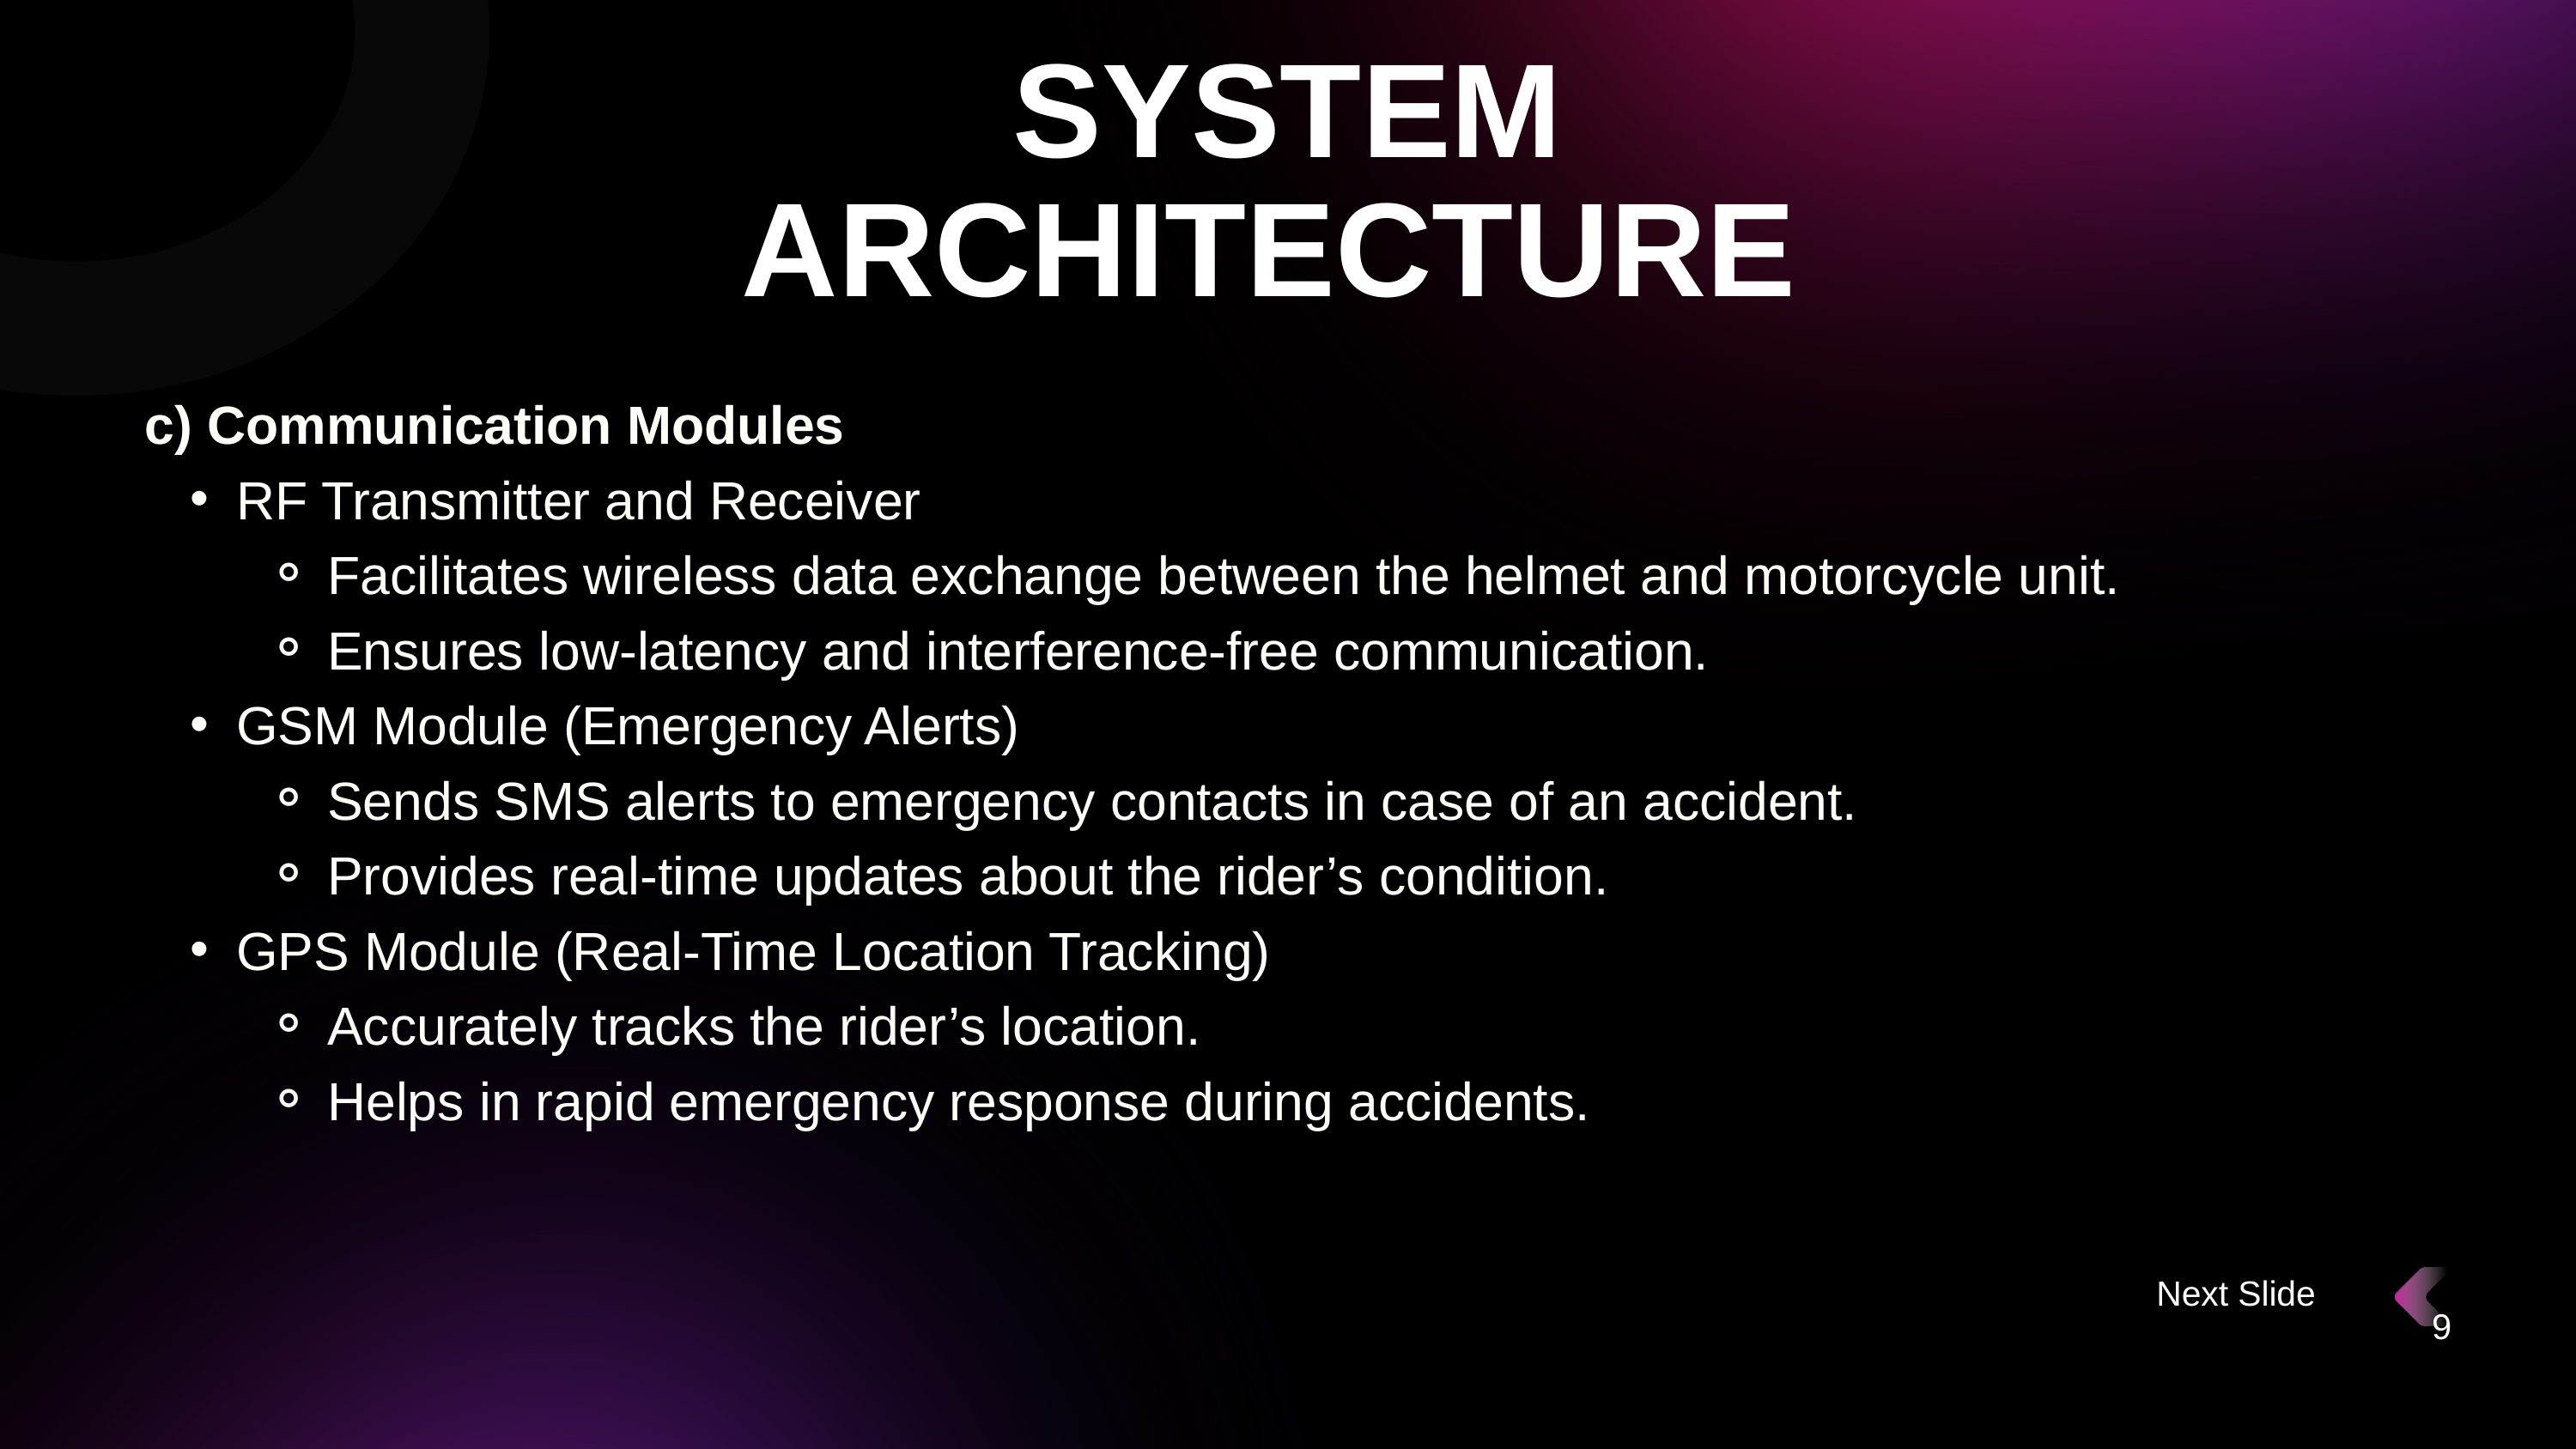

SYSTEM ARCHITECTURE

c) Communication Modules
RF Transmitter and Receiver
Facilitates wireless data exchange between the helmet and motorcycle unit.
Ensures low-latency and interference-free communication.
GSM Module (Emergency Alerts)
Sends SMS alerts to emergency contacts in case of an accident.
Provides real-time updates about the rider’s condition.
GPS Module (Real-Time Location Tracking)
Accurately tracks the rider’s location.
Helps in rapid emergency response during accidents.

Next Slide
9